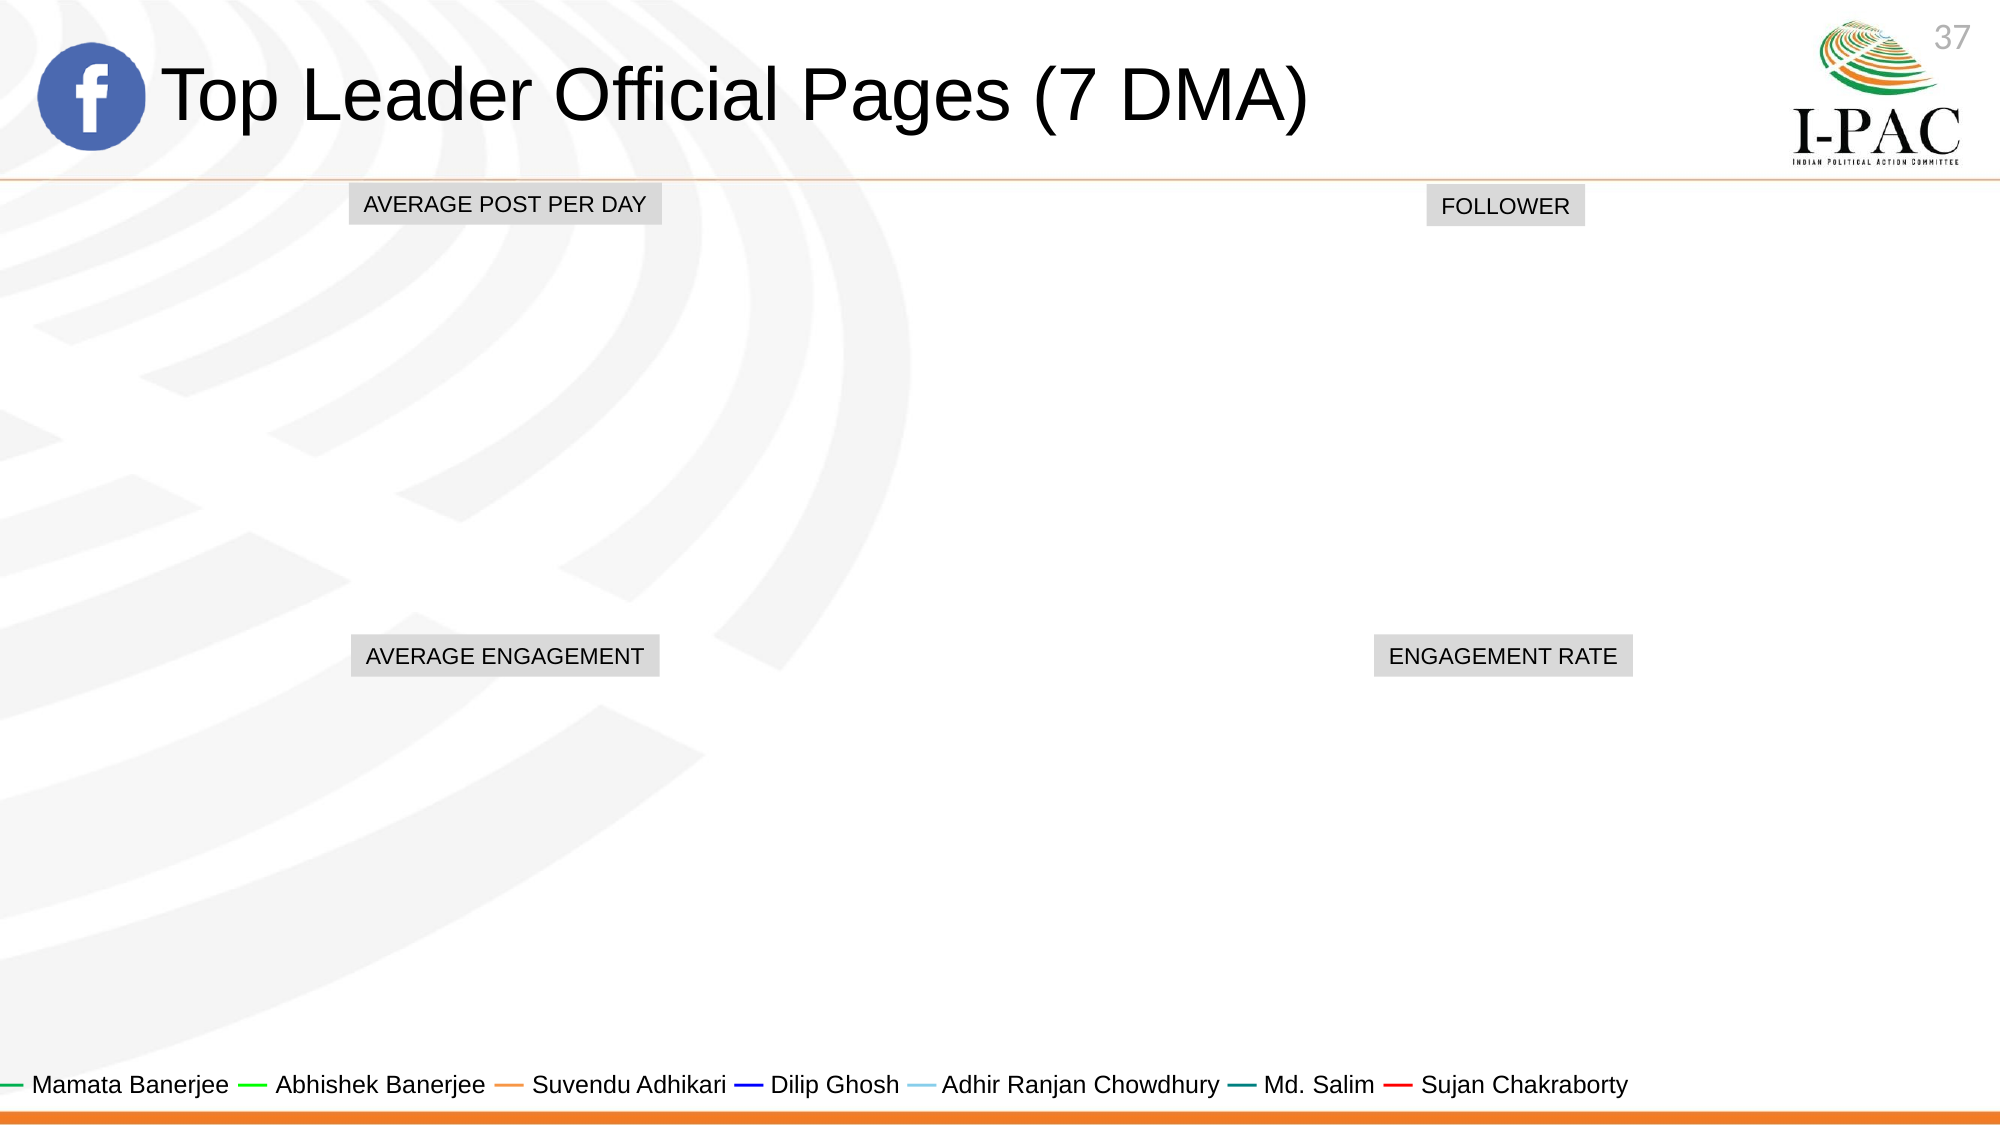

37

# Top Leader Official Pages (7 DMA)
AVERAGE POST PER DAY
FOLLOWER
AVERAGE ENGAGEMENT
ENGAGEMENT RATE
 — Mamata Banerjee — Abhishek Banerjee — Suvendu Adhikari — Dilip Ghosh — Adhir Ranjan Chowdhury — Md. Salim — Sujan Chakraborty